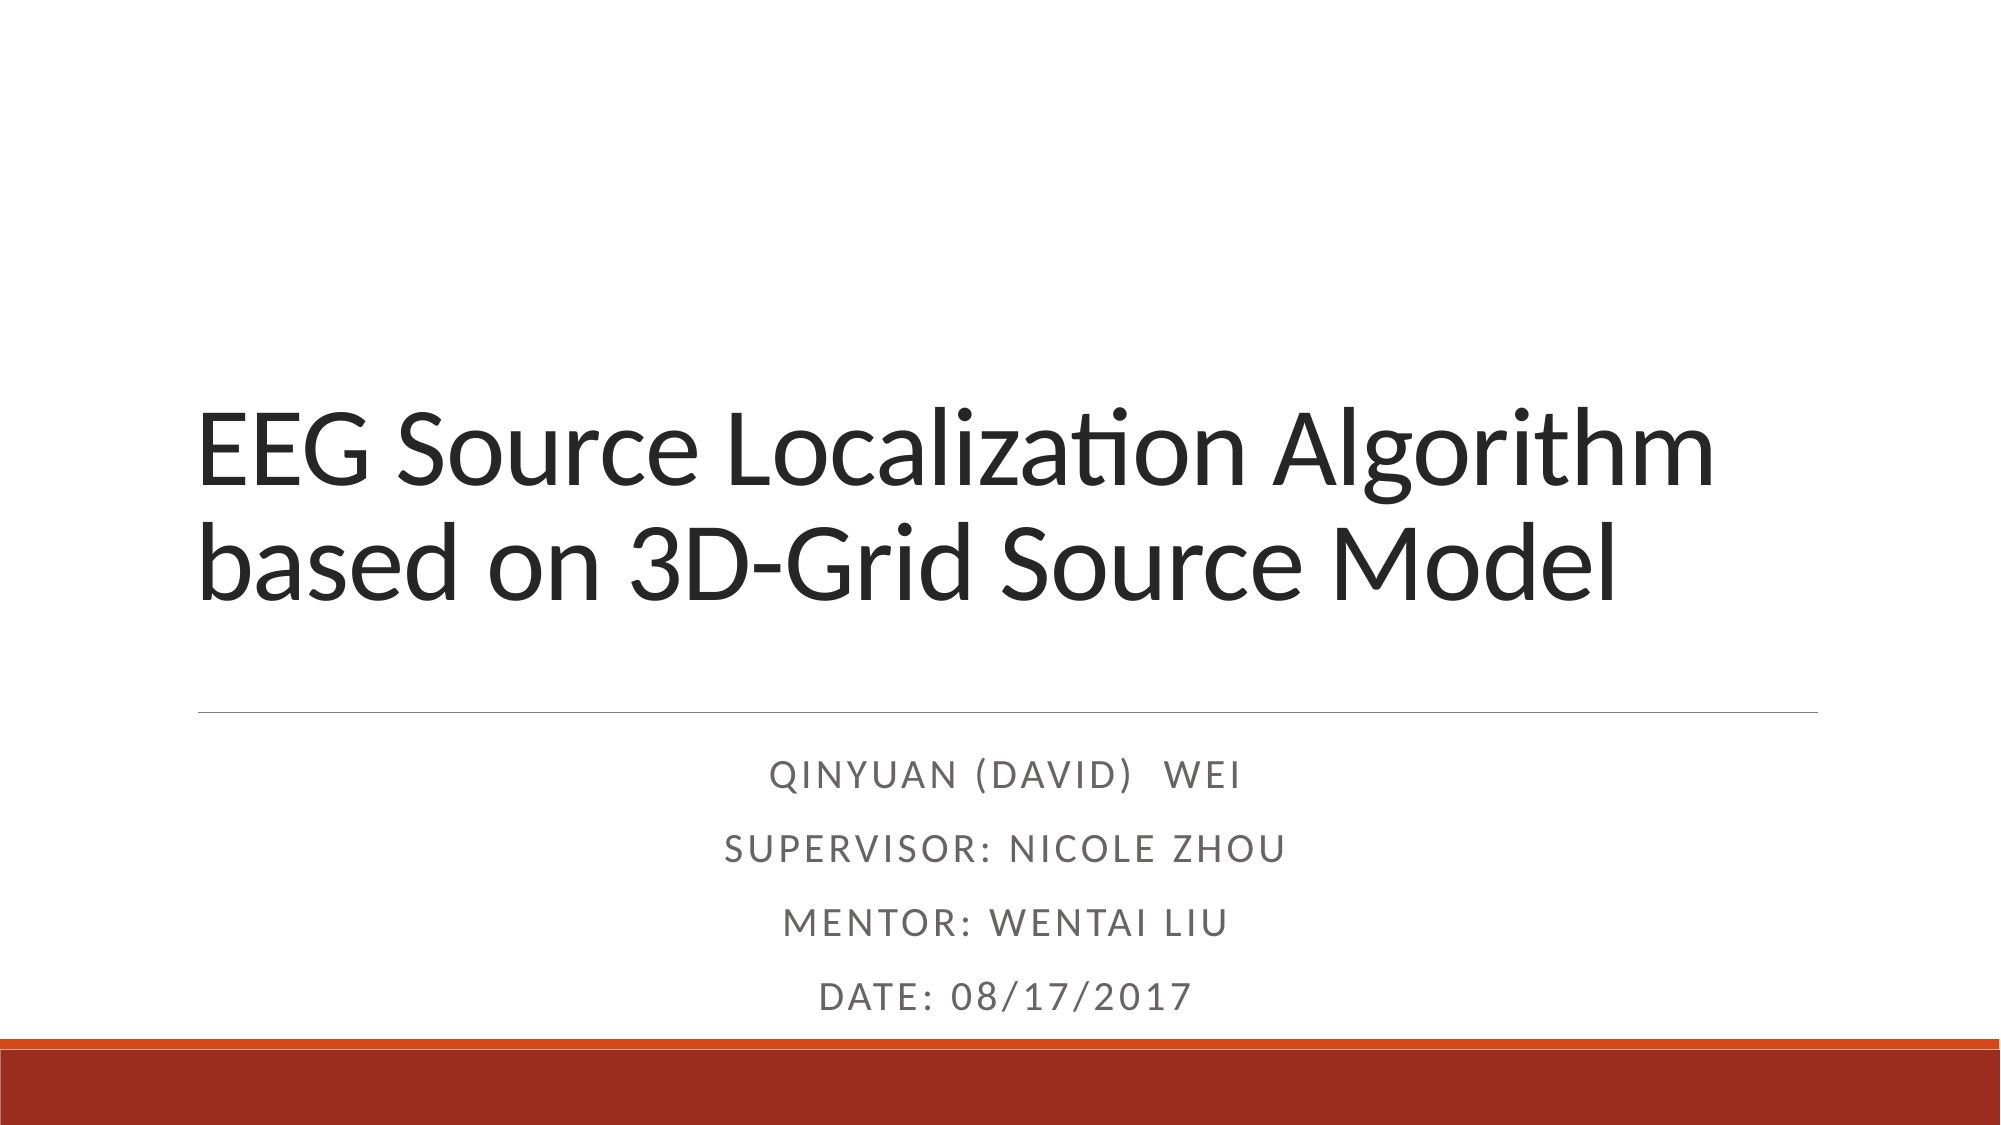

# EEG Source Localization Algorithm based on 3D-Grid Source Model

Qinyuan (David)  Wei
Supervisor: Nicole Zhou
Mentor: Wentai Liu
Date: 08/17/2017